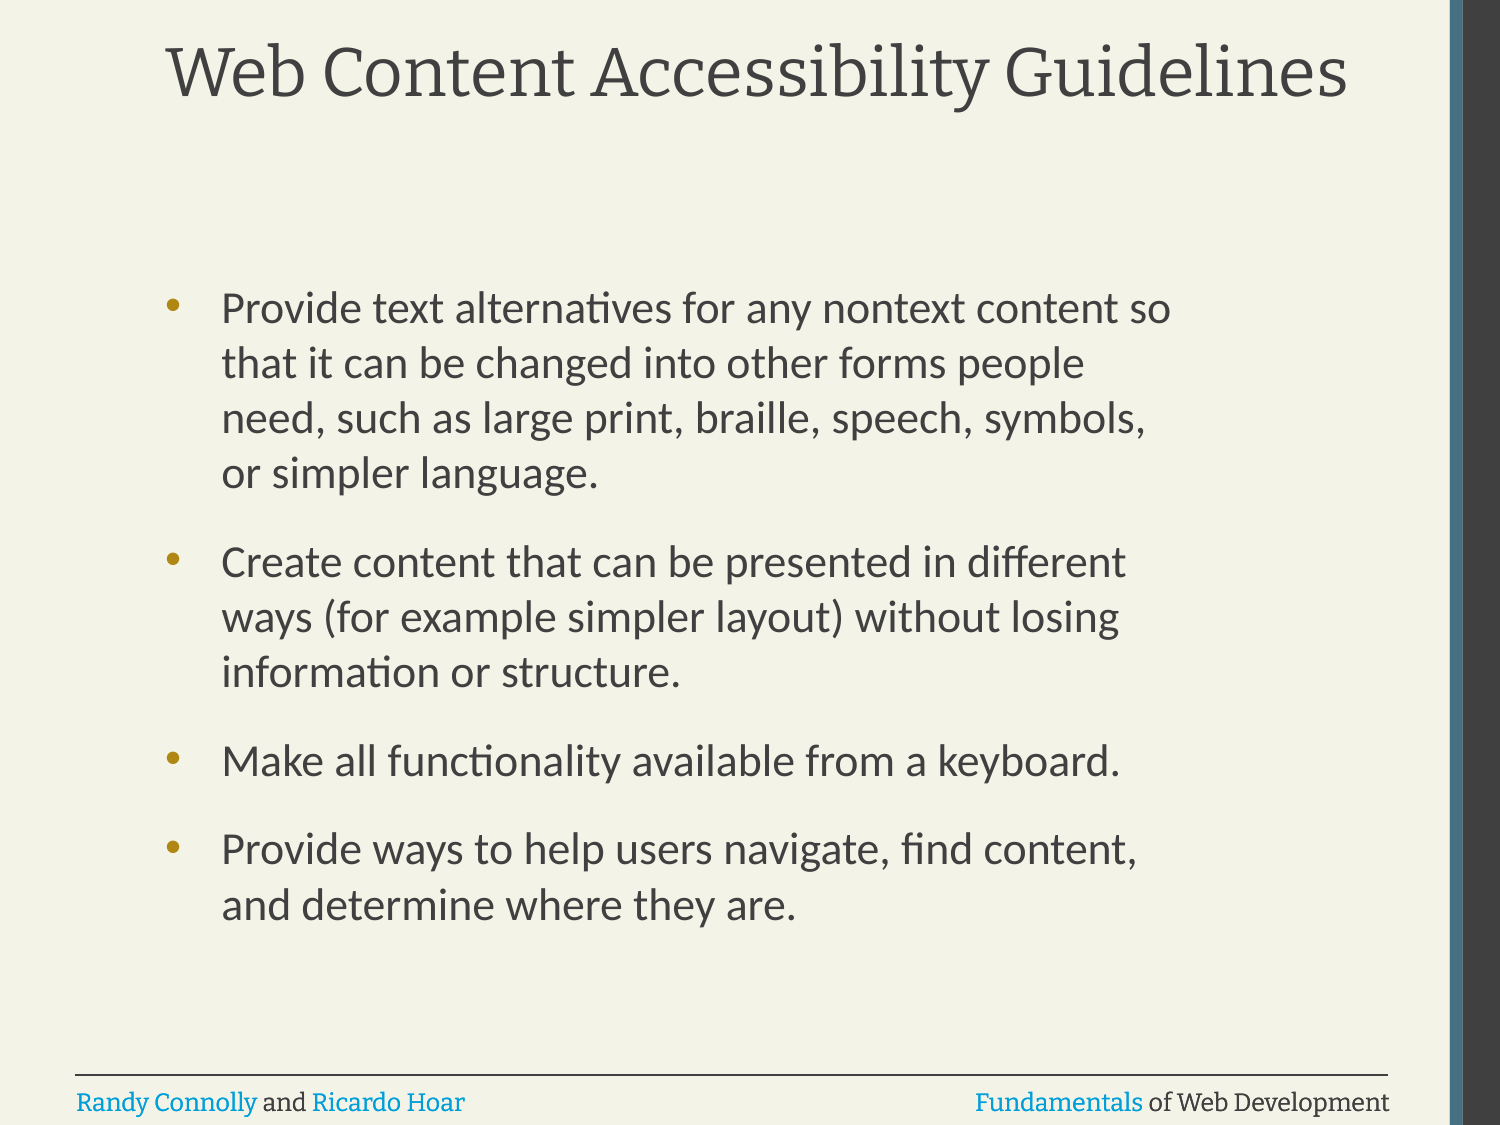

# Web Content Accessibility Guidelines
Provide text alternatives for any nontext content so that it can be changed into other forms people need, such as large print, braille, speech, symbols, or simpler language.
Create content that can be presented in different ways (for example simpler layout) without losing information or structure.
Make all functionality available from a keyboard.
Provide ways to help users navigate, find content, and determine where they are.